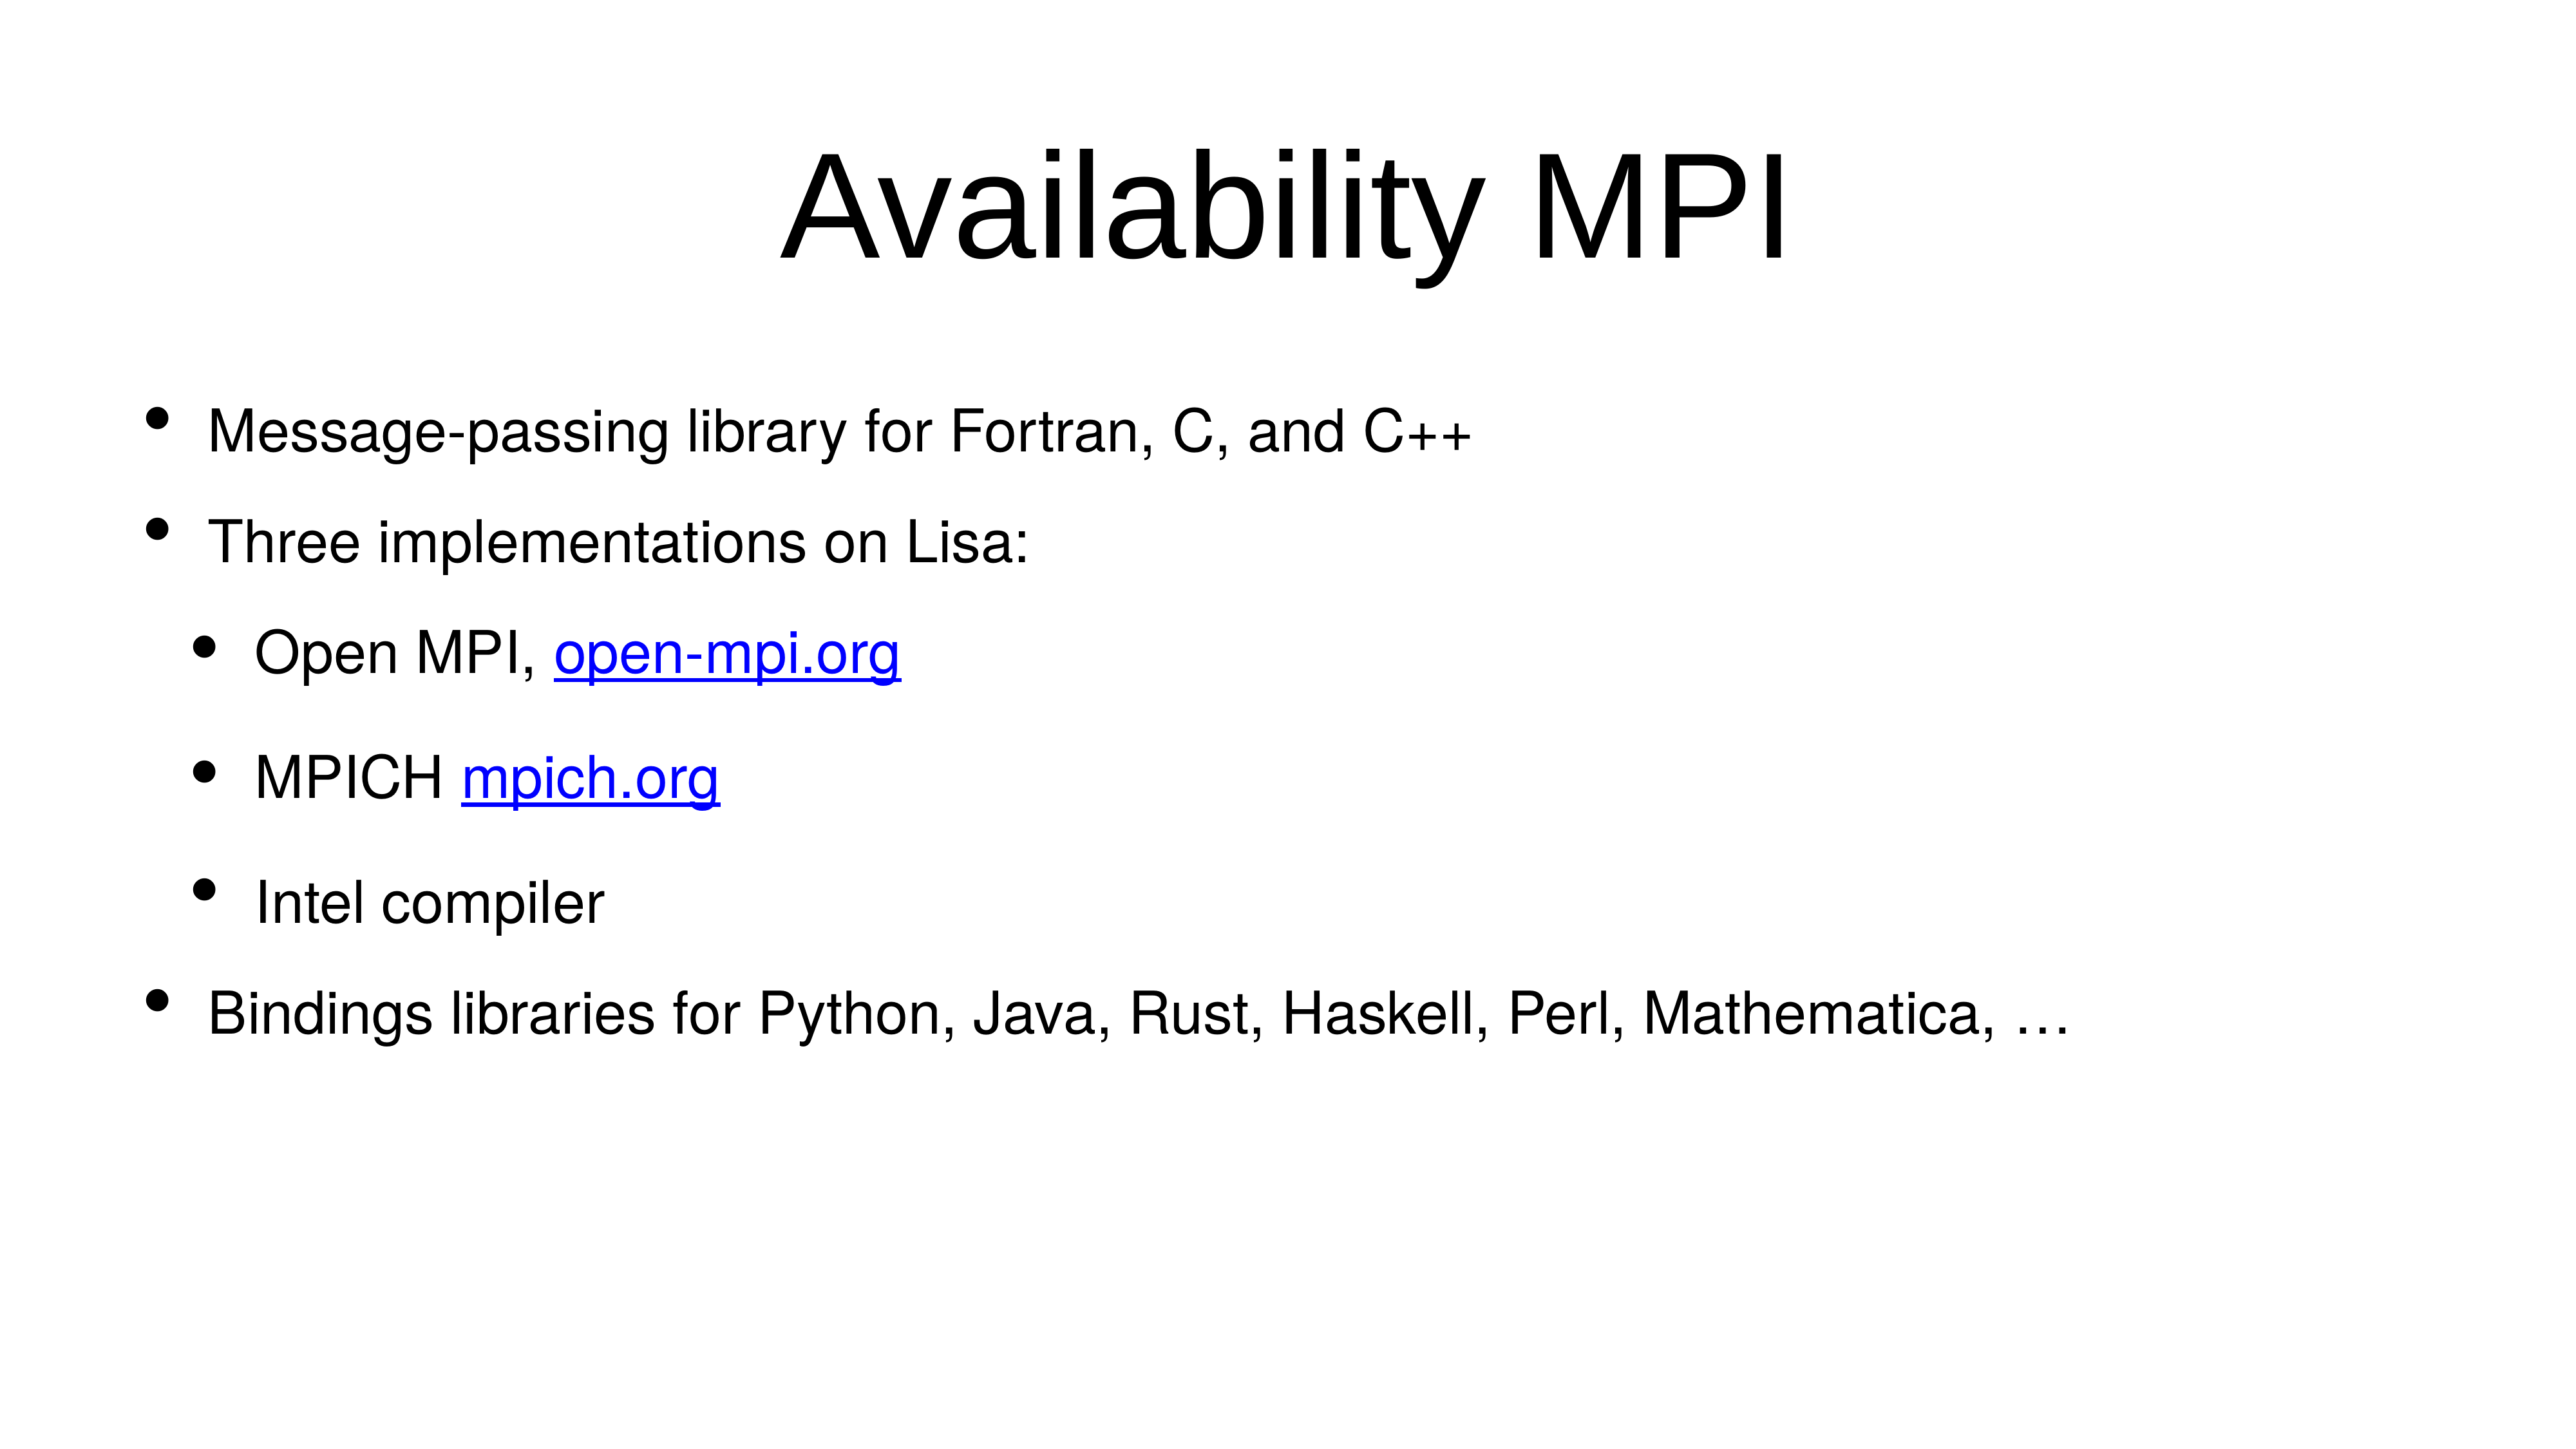

# Availability MPI
Message-passing library for Fortran, C, and C++
Three implementations on Lisa:
Open MPI, open-mpi.org
MPICH mpich.org
Intel compiler
Bindings libraries for Python, Java, Rust, Haskell, Perl, Mathematica, …
58